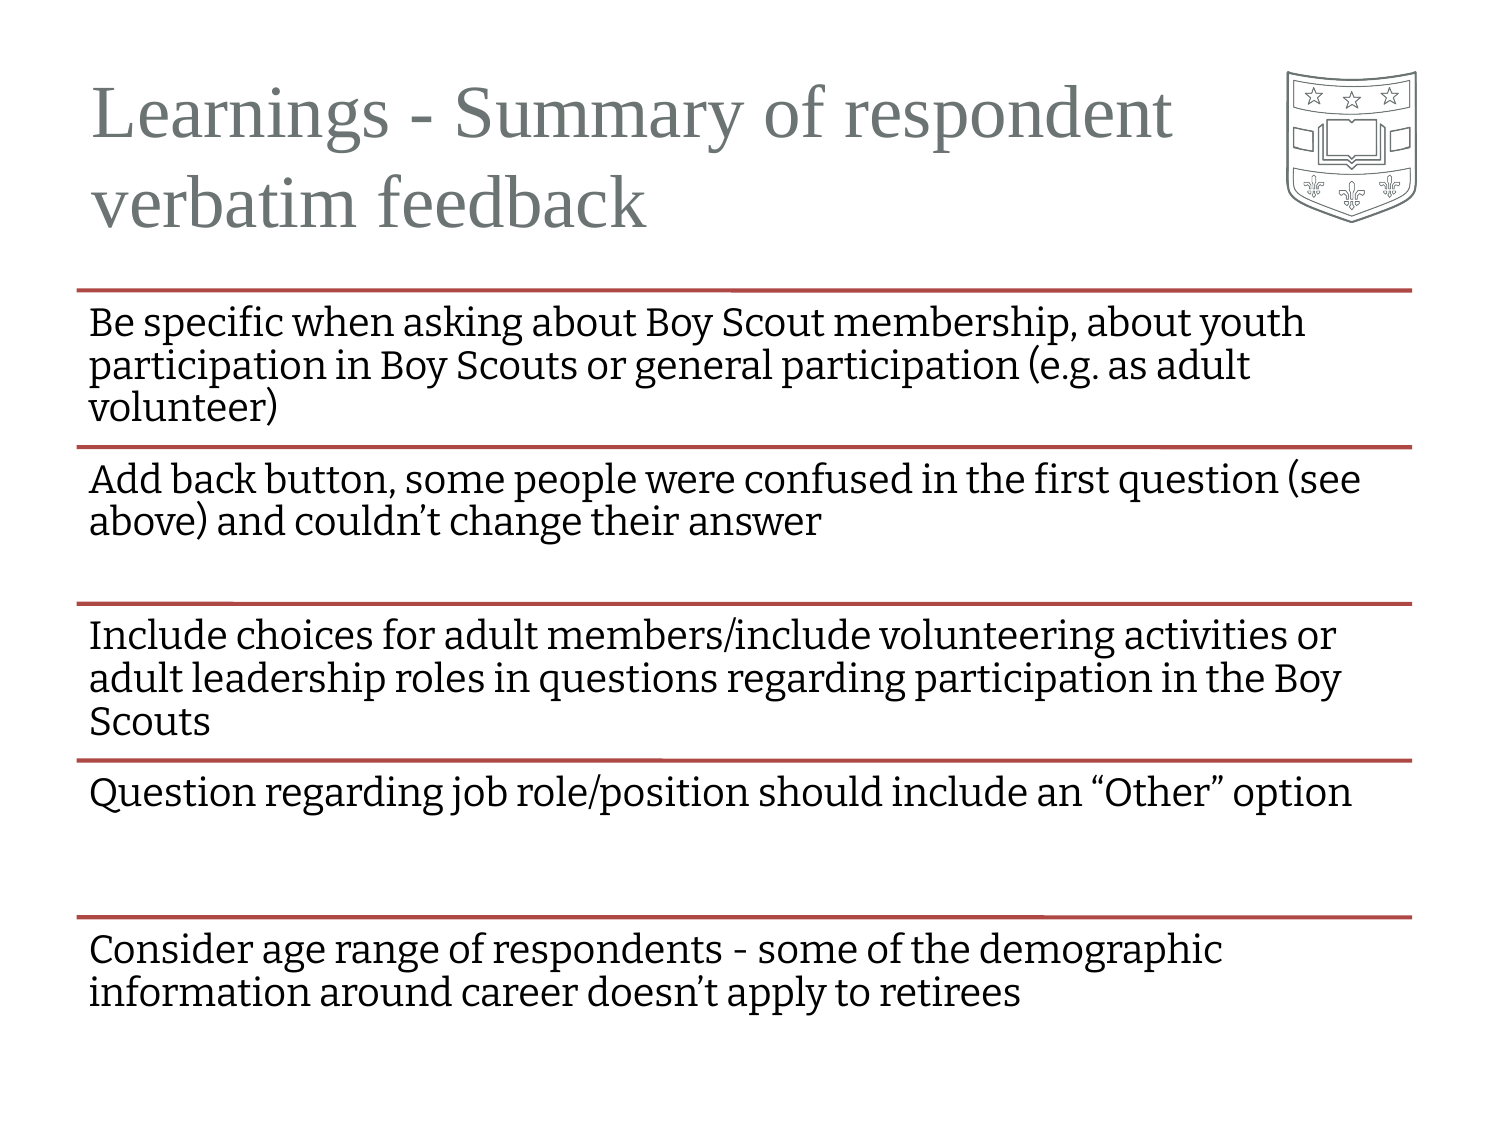

# Learnings - Summary of respondent verbatim feedback
Be specific when asking about Boy Scout membership, about youth participation in Boy Scouts or general participation (e.g. as adult volunteer)
Add back button, some people were confused in the first question (see above) and couldn’t change their answer
Include choices for adult members/include volunteering activities or adult leadership roles in questions regarding participation in the Boy Scouts
Question regarding job role/position should include an “Other” option
Consider age range of respondents - some of the demographic information around career doesn’t apply to retirees